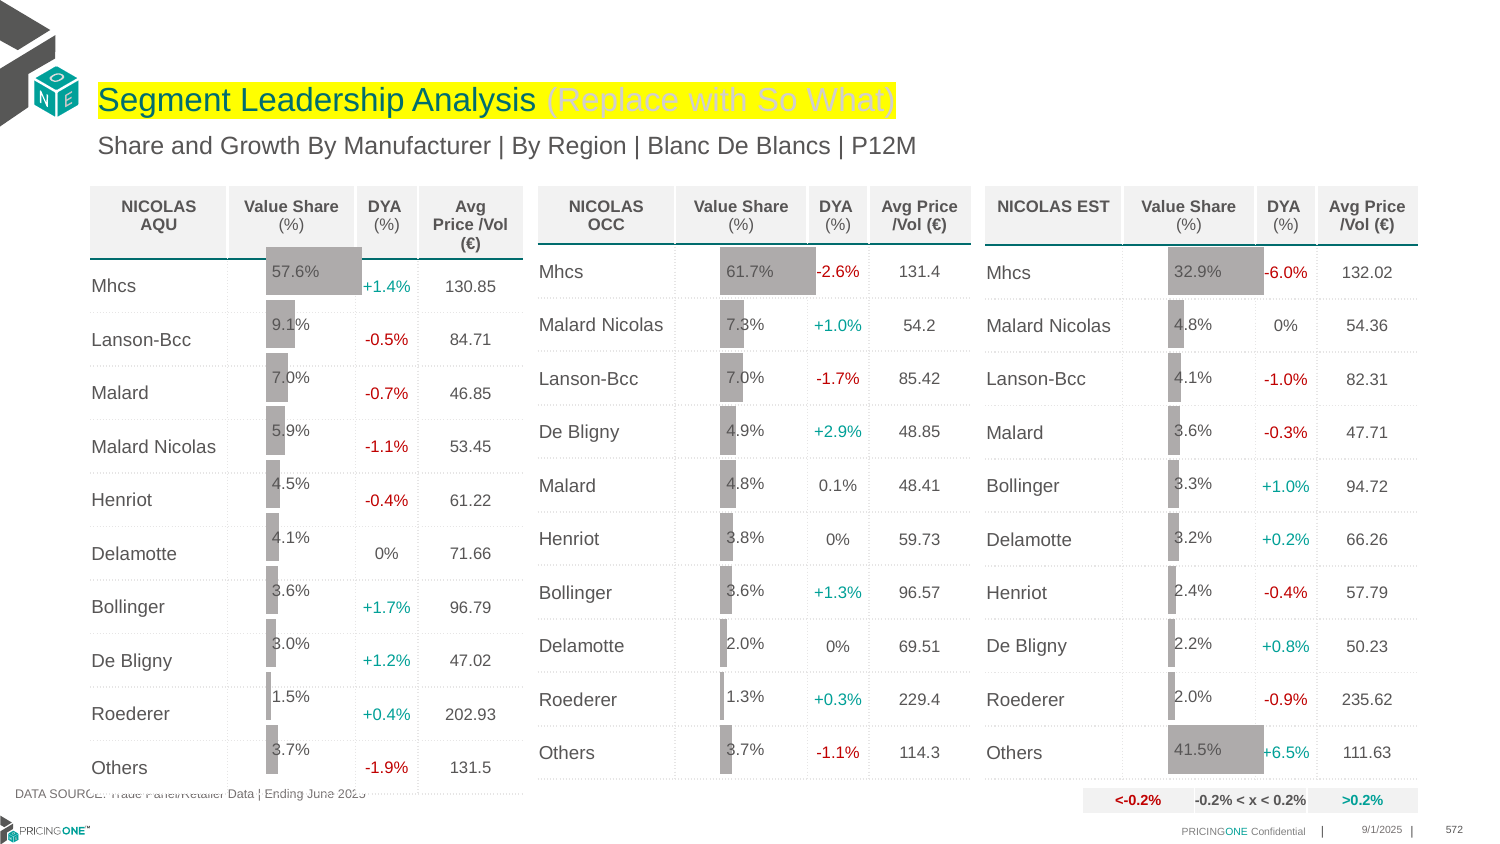

# Segment Leadership Analysis (Replace with So What)
Share and Growth By Manufacturer | By Region | Blanc De Blancs | P12M
| NICOLAS OCC | Value Share (%) | DYA (%) | Avg Price /Vol (€) |
| --- | --- | --- | --- |
| Mhcs |  | -2.6% | 131.4 |
| Malard Nicolas |  | +1.0% | 54.2 |
| Lanson-Bcc |  | -1.7% | 85.42 |
| De Bligny |  | +2.9% | 48.85 |
| Malard |  | 0.1% | 48.41 |
| Henriot |  | 0% | 59.73 |
| Bollinger |  | +1.3% | 96.57 |
| Delamotte |  | 0% | 69.51 |
| Roederer |  | +0.3% | 229.4 |
| Others |  | -1.1% | 114.3 |
| NICOLAS AQU | Value Share (%) | DYA (%) | Avg Price /Vol (€) |
| --- | --- | --- | --- |
| Mhcs |  | +1.4% | 130.85 |
| Lanson-Bcc |  | -0.5% | 84.71 |
| Malard |  | -0.7% | 46.85 |
| Malard Nicolas |  | -1.1% | 53.45 |
| Henriot |  | -0.4% | 61.22 |
| Delamotte |  | 0% | 71.66 |
| Bollinger |  | +1.7% | 96.79 |
| De Bligny |  | +1.2% | 47.02 |
| Roederer |  | +0.4% | 202.93 |
| Others |  | -1.9% | 131.5 |
| NICOLAS EST | Value Share (%) | DYA (%) | Avg Price /Vol (€) |
| --- | --- | --- | --- |
| Mhcs |  | -6.0% | 132.02 |
| Malard Nicolas |  | 0% | 54.36 |
| Lanson-Bcc |  | -1.0% | 82.31 |
| Malard |  | -0.3% | 47.71 |
| Bollinger |  | +1.0% | 94.72 |
| Delamotte |  | +0.2% | 66.26 |
| Henriot |  | -0.4% | 57.79 |
| De Bligny |  | +0.8% | 50.23 |
| Roederer |  | -0.9% | 235.62 |
| Others |  | +6.5% | 111.63 |

### Chart

| Category | Blanc De Blancs | NICOLAS AQU |
|---|---|
|  | 0.5764649881504588 |

### Chart

| Category | Blanc De Blancs | NICOLAS OCC |
|---|---|
|  | 0.6172514893312724 |

### Chart

| Category | Blanc De Blancs | NICOLAS EST |
|---|---|
|  | 0.32876844169437014 |
DATA SOURCE: Trade Panel/Retailer Data | Ending June 2025
| <-0.2% | -0.2% < x < 0.2% | >0.2% |
| --- | --- | --- |

9/1/2025
572